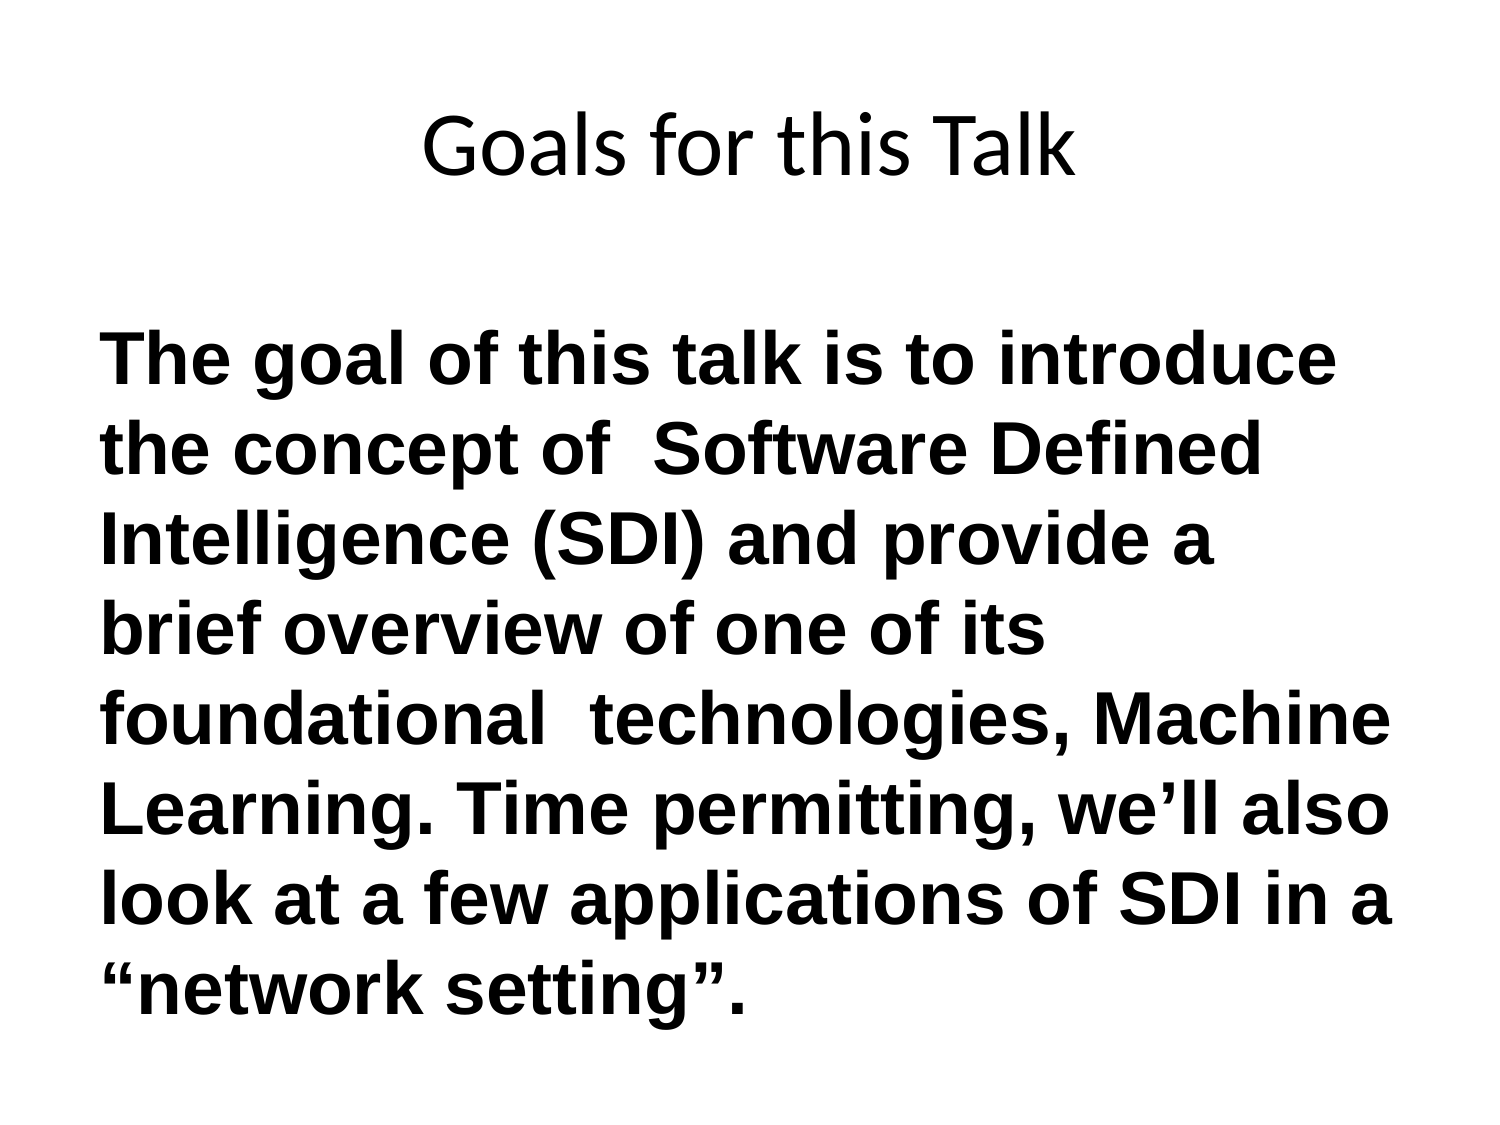

# Goals for this Talk
The goal of this talk is to introduce
the concept of  Software Defined
Intelligence (SDI) and provide a
brief overview of one of its
foundational  technologies, Machine
Learning. Time permitting, we’ll also
look at a few applications of SDI in a
“network setting”.